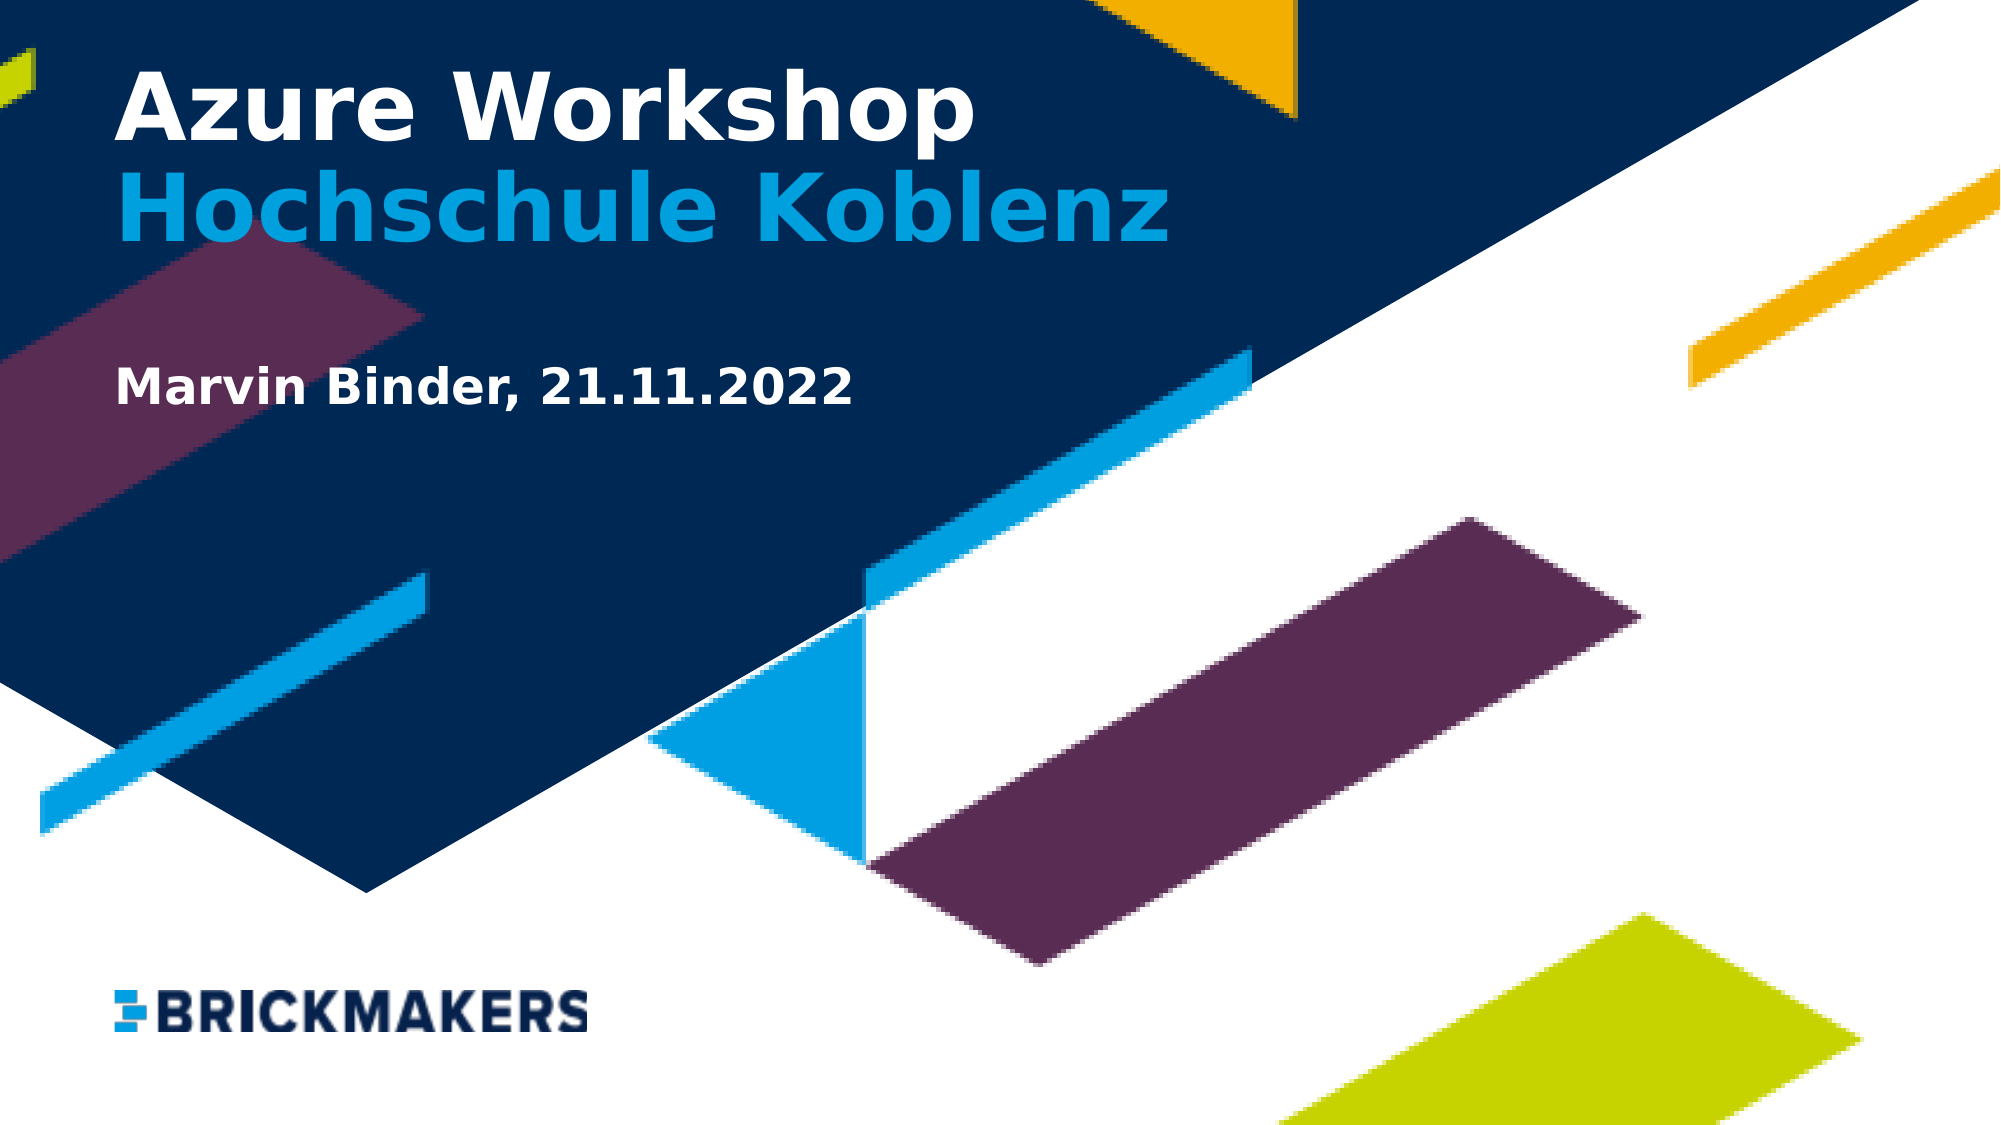

# Azure Workshop Hochschule Koblenz
Marvin Binder, 21.11.2022